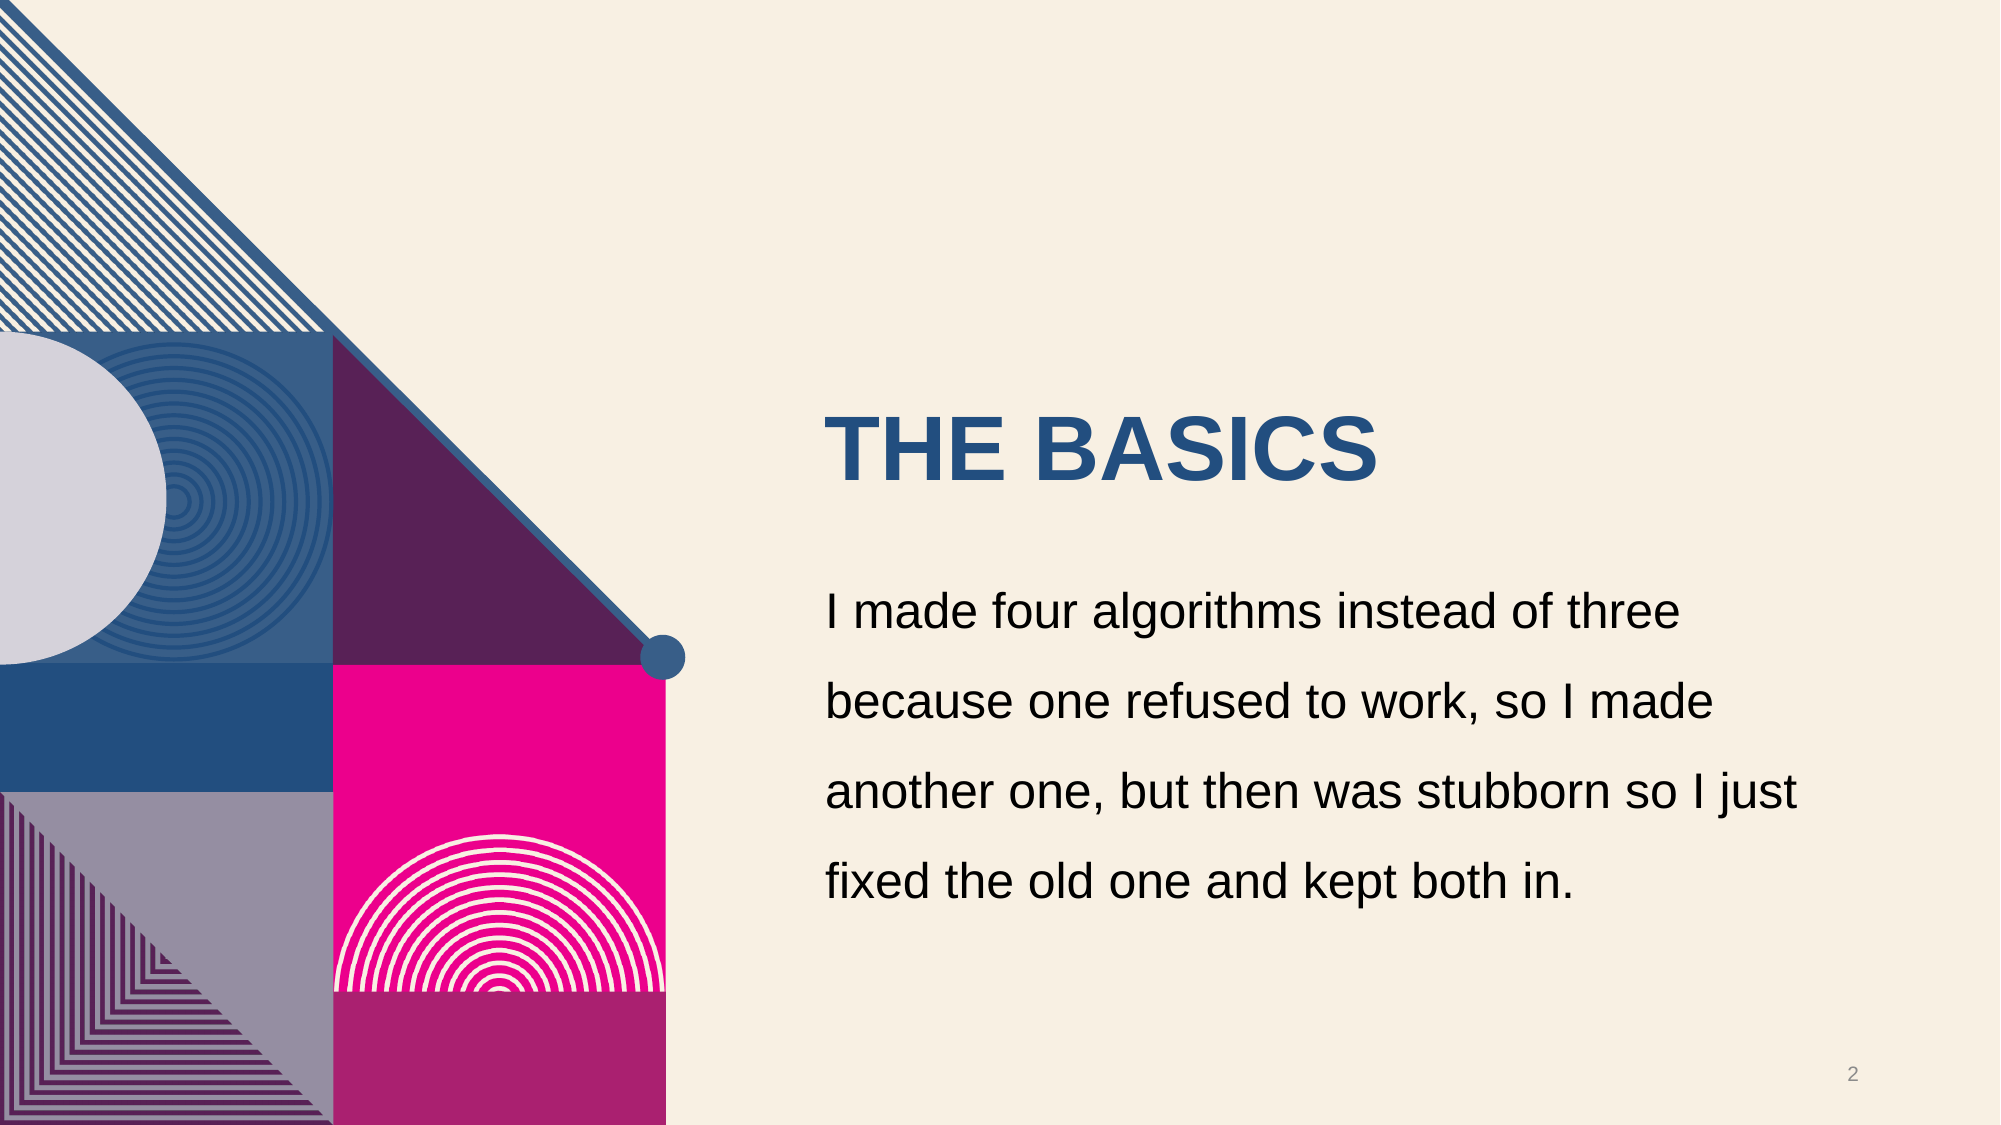

# The basics
I made four algorithms instead of three because one refused to work, so I made another one, but then was stubborn so I just fixed the old one and kept both in.
2